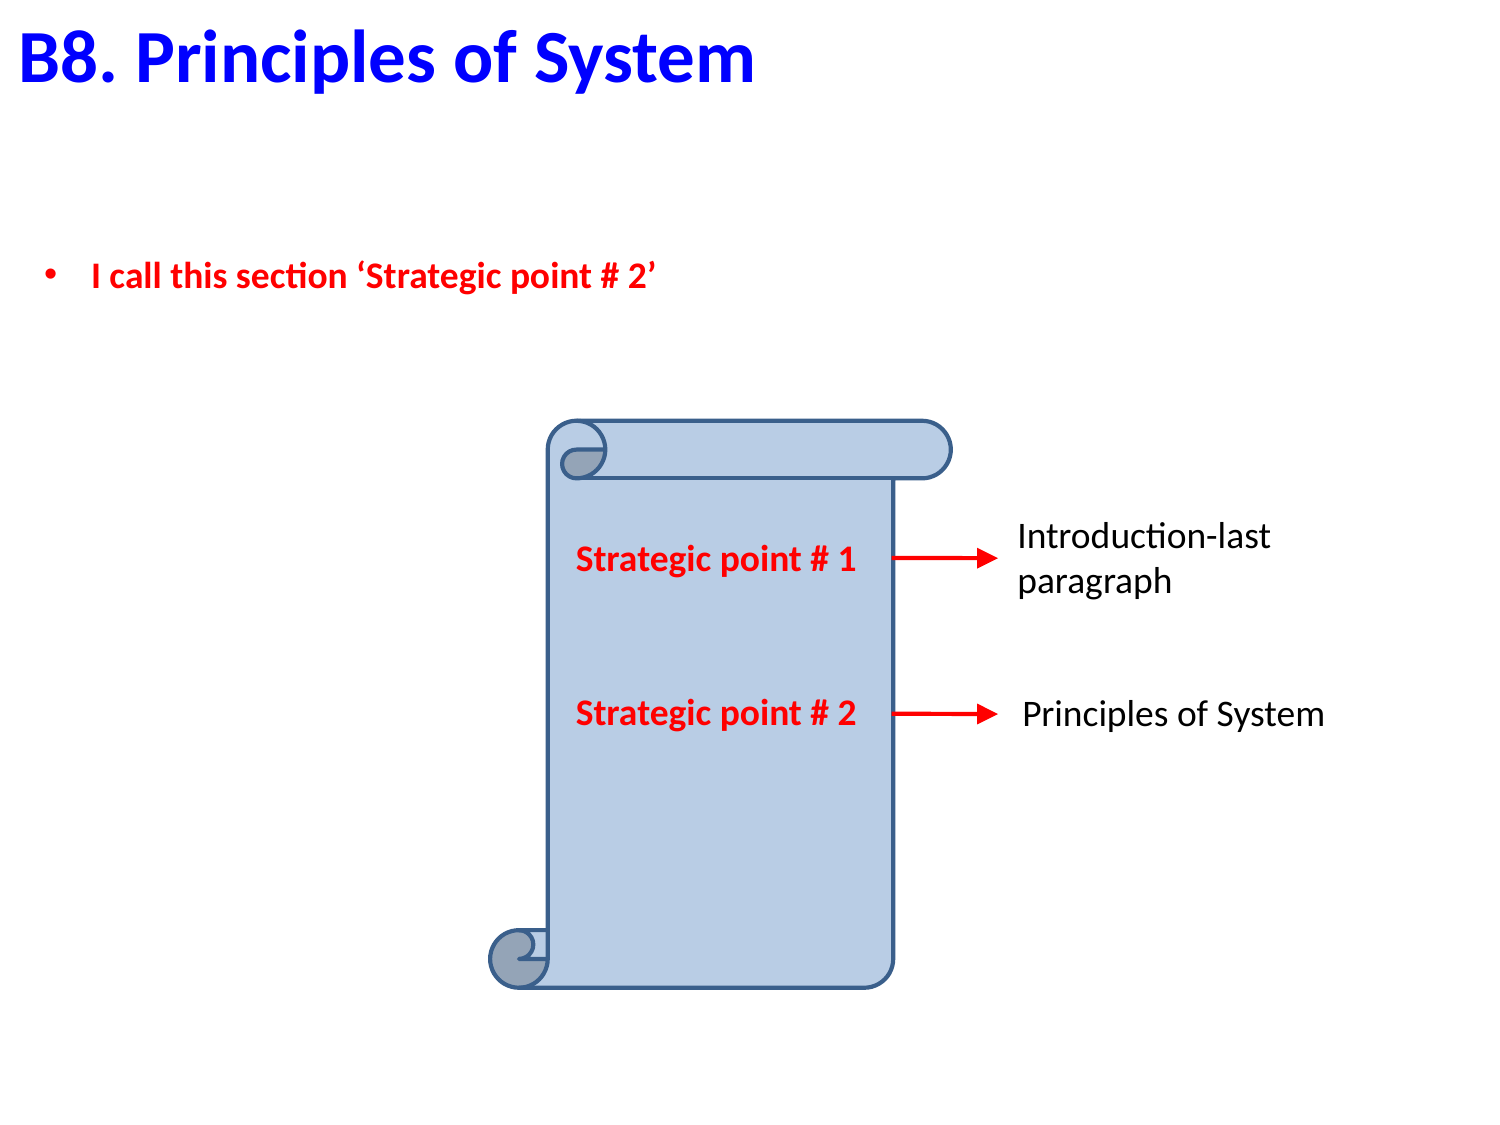

B8. Principles of System
I call this section ‘Strategic point # 2’

Introduction-last paragraph
Strategic point # 1
Strategic point # 2
Principles of System